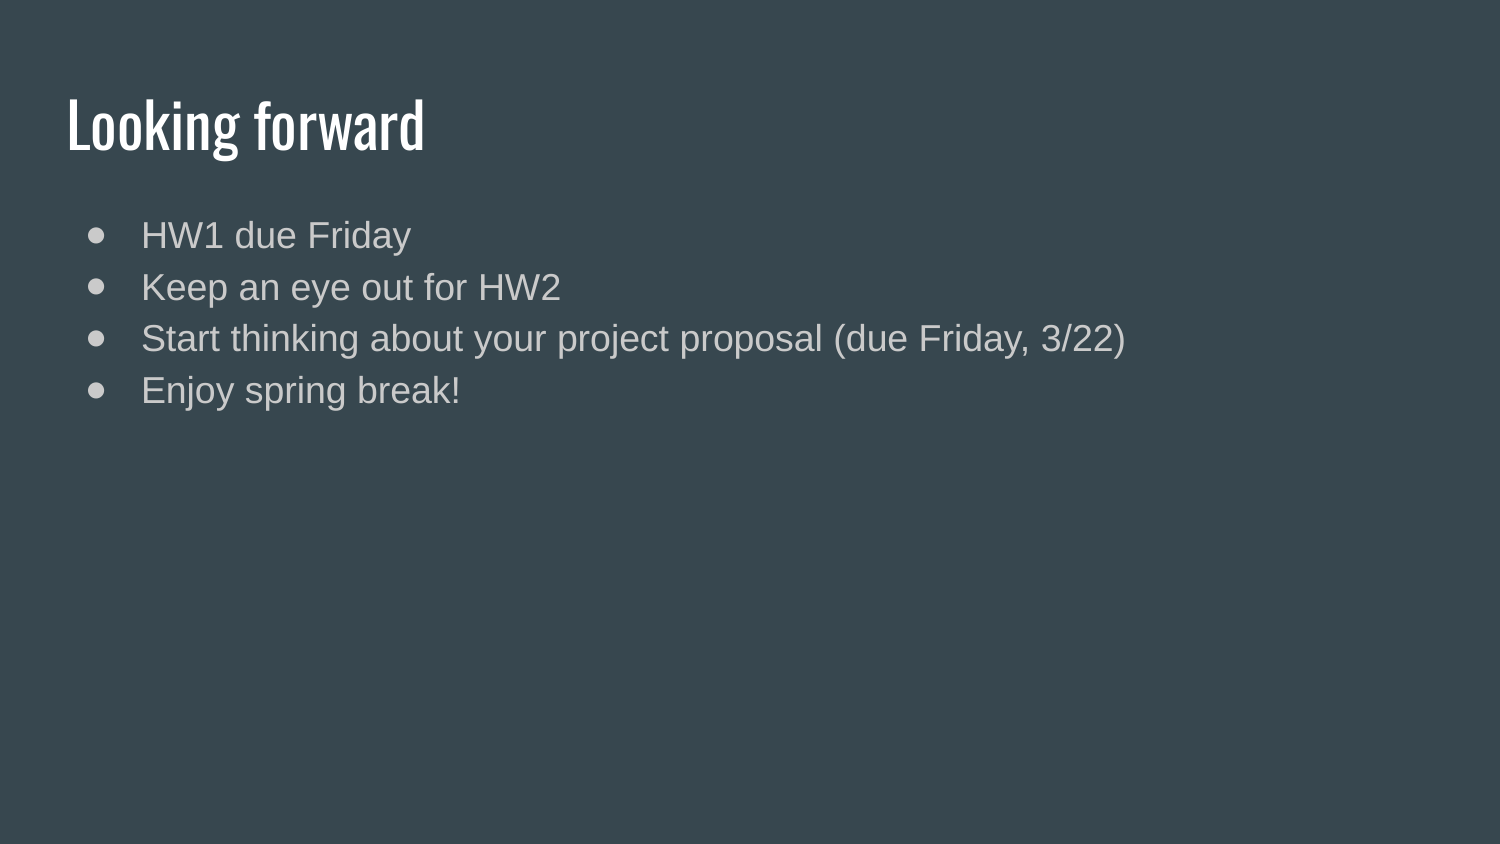

# Looking forward
HW1 due Friday
Keep an eye out for HW2
Start thinking about your project proposal (due Friday, 3/22)
Enjoy spring break!